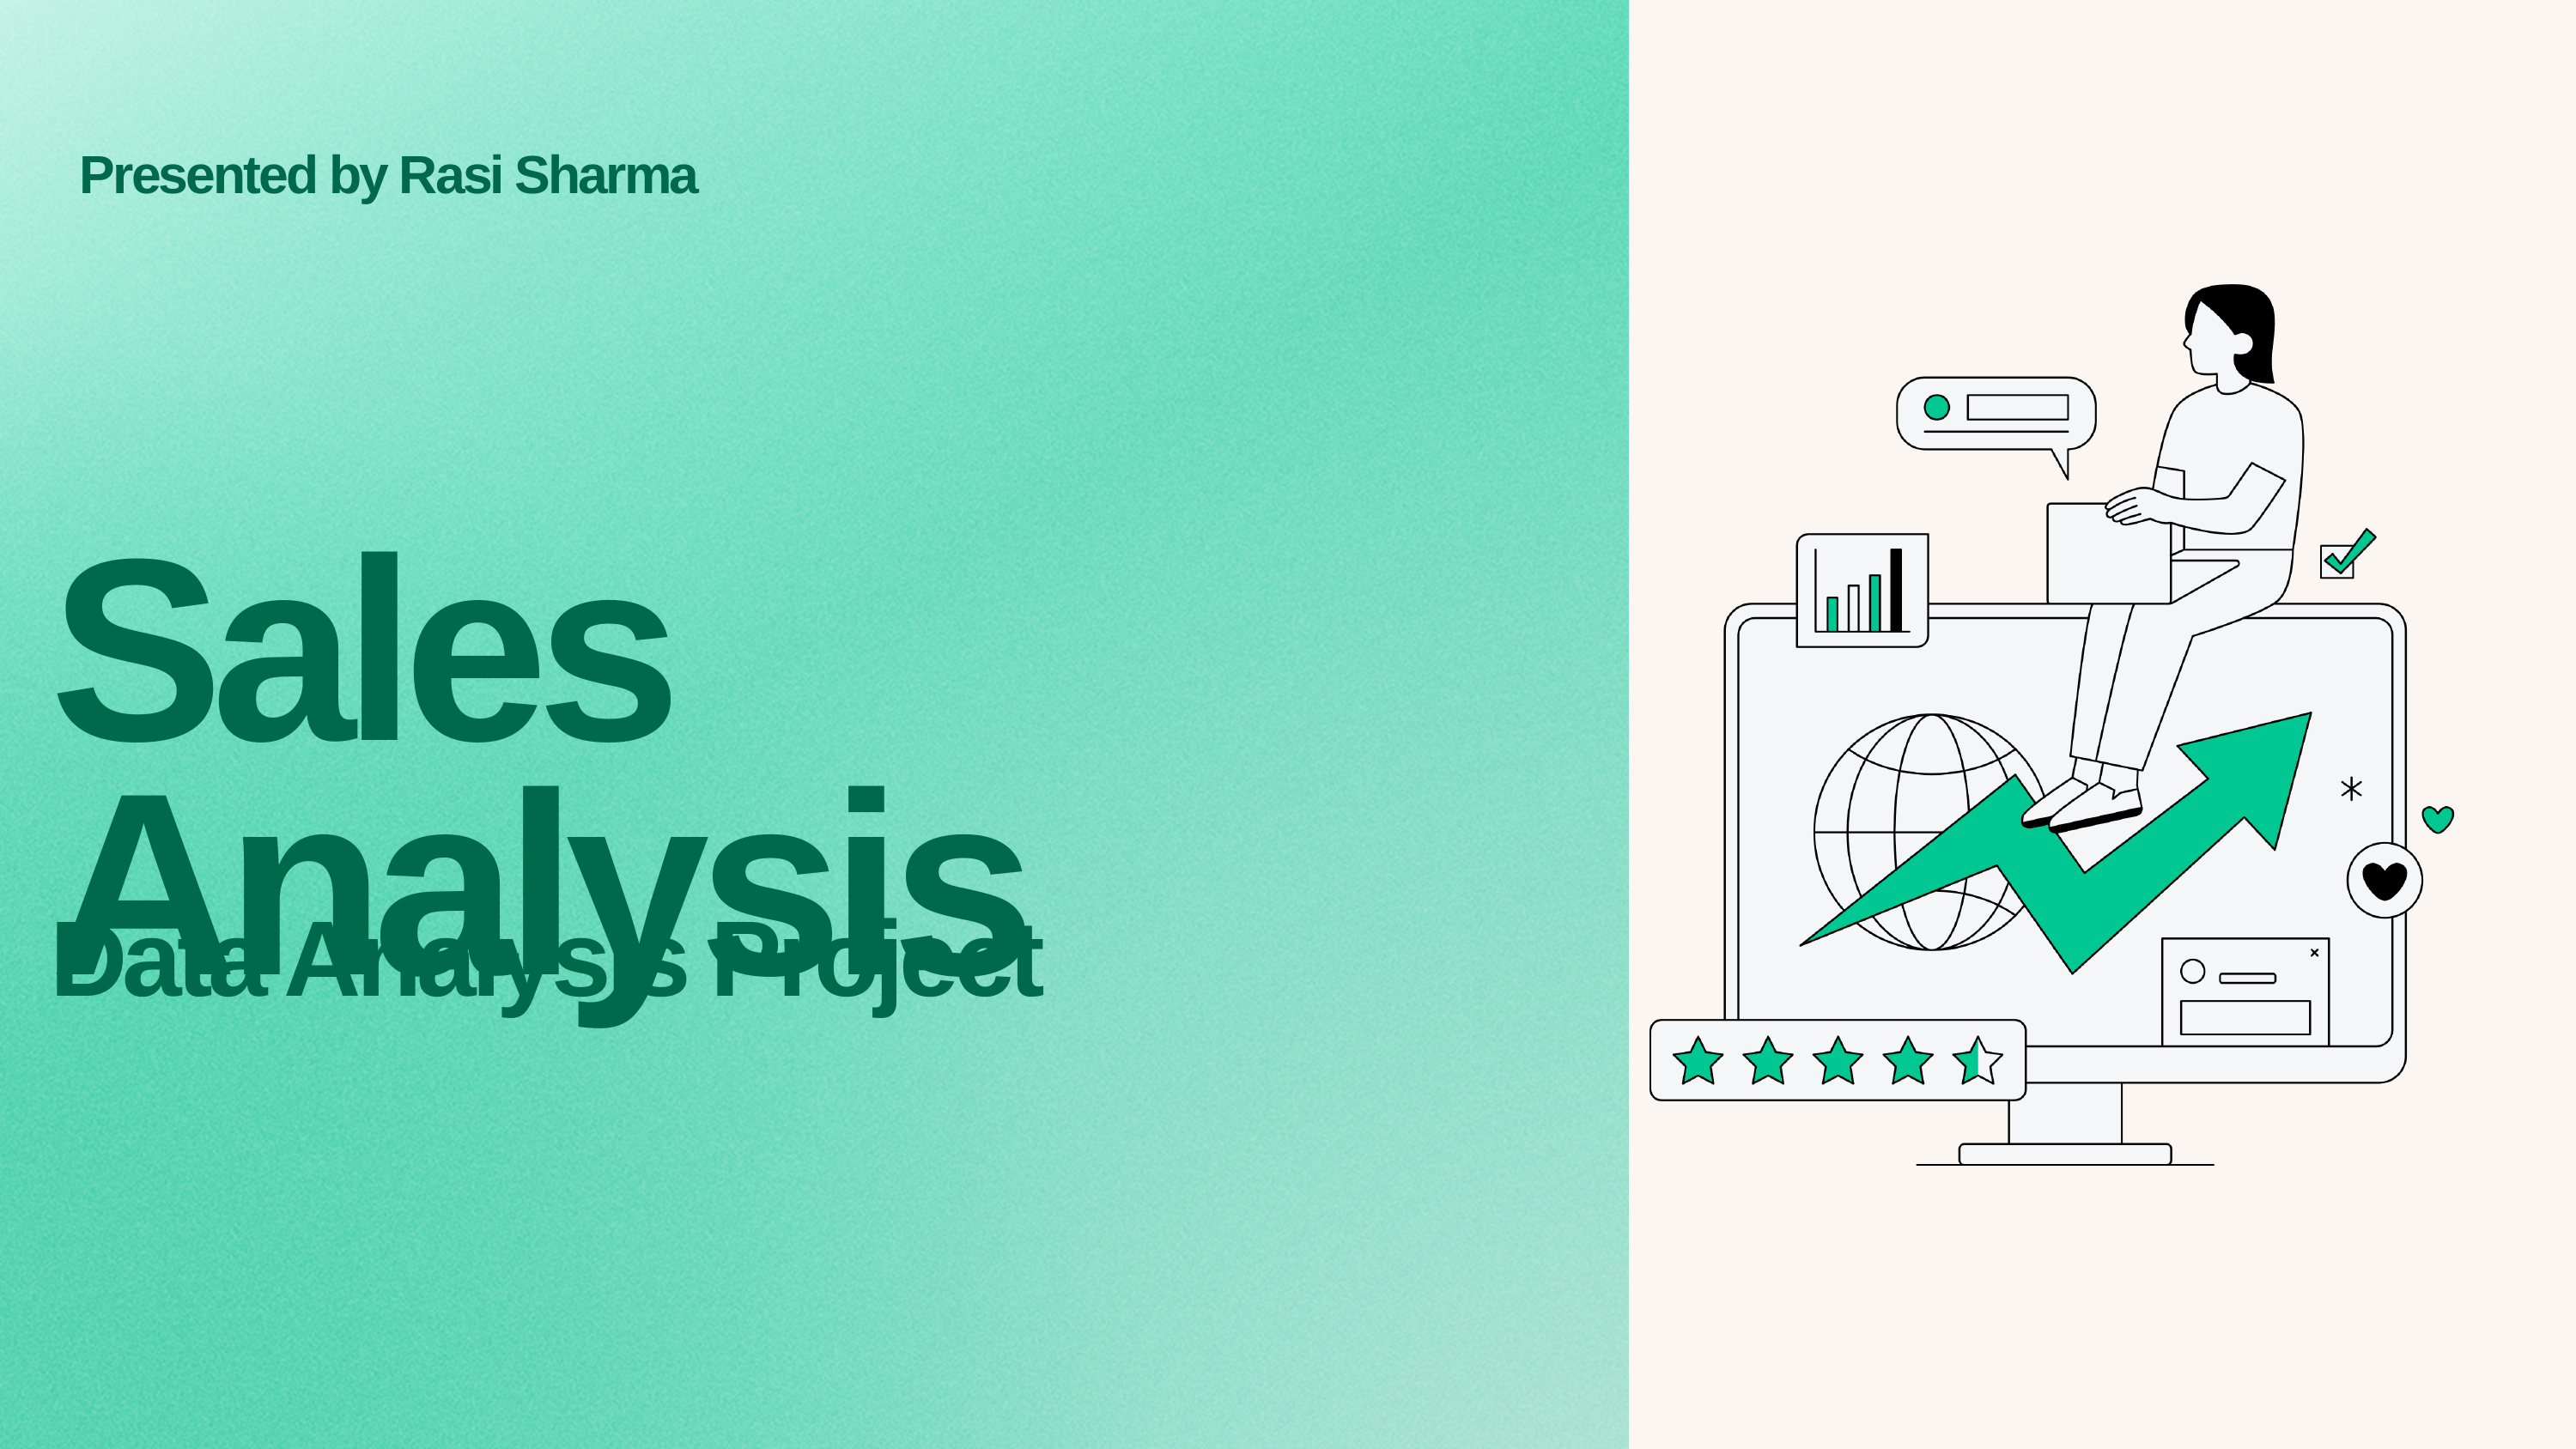

Presented by Rasi Sharma

Sales Analysis
Data Analysis Project